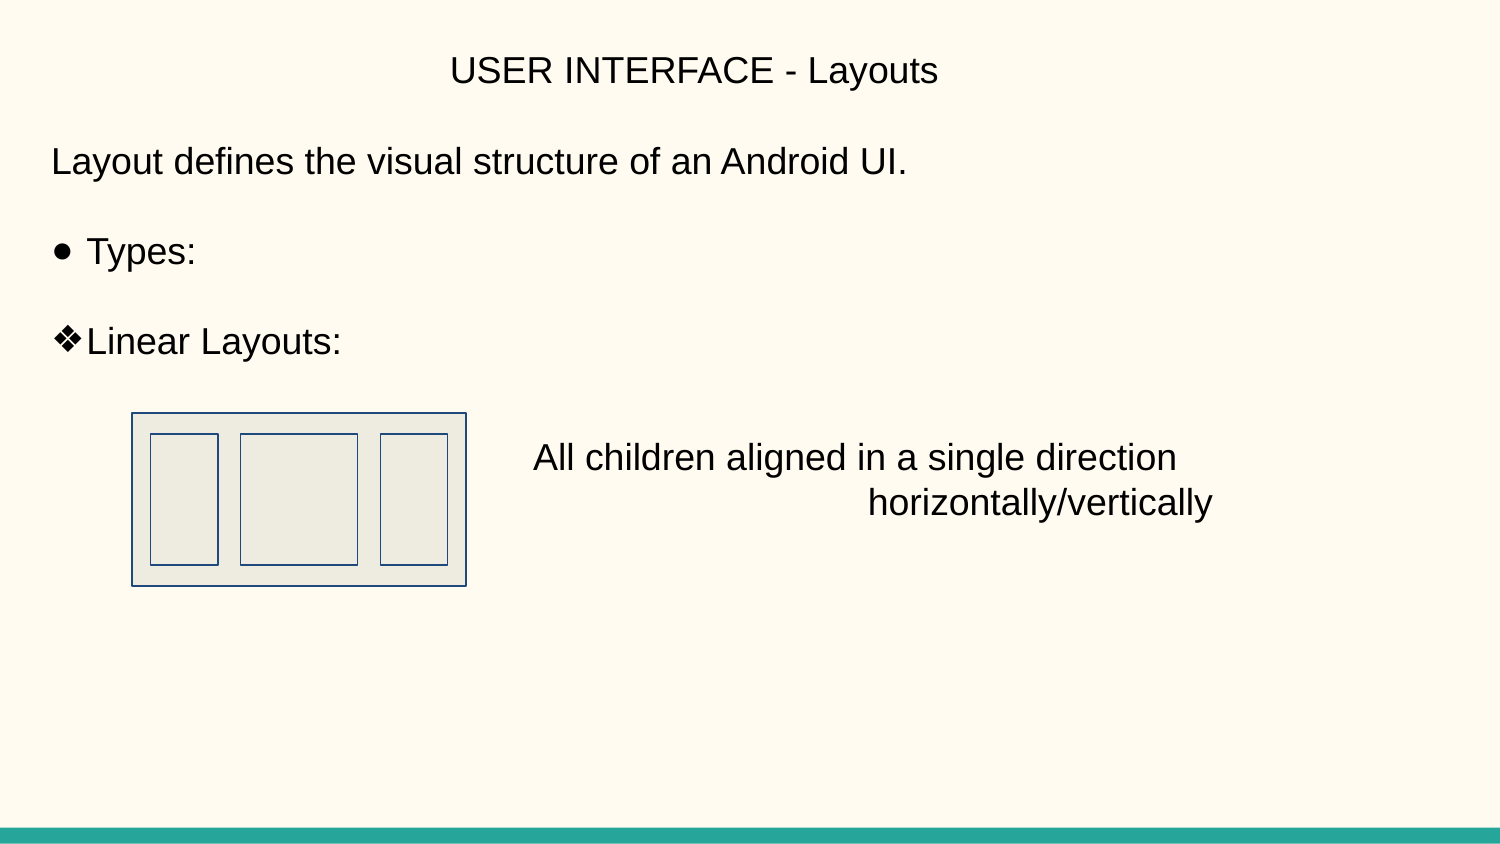

USER INTERFACE - Layouts

Layout defines the visual structure of an Android UI.

Types:

Linear Layouts:

All children aligned in a single direction                                              horizontally/vertically